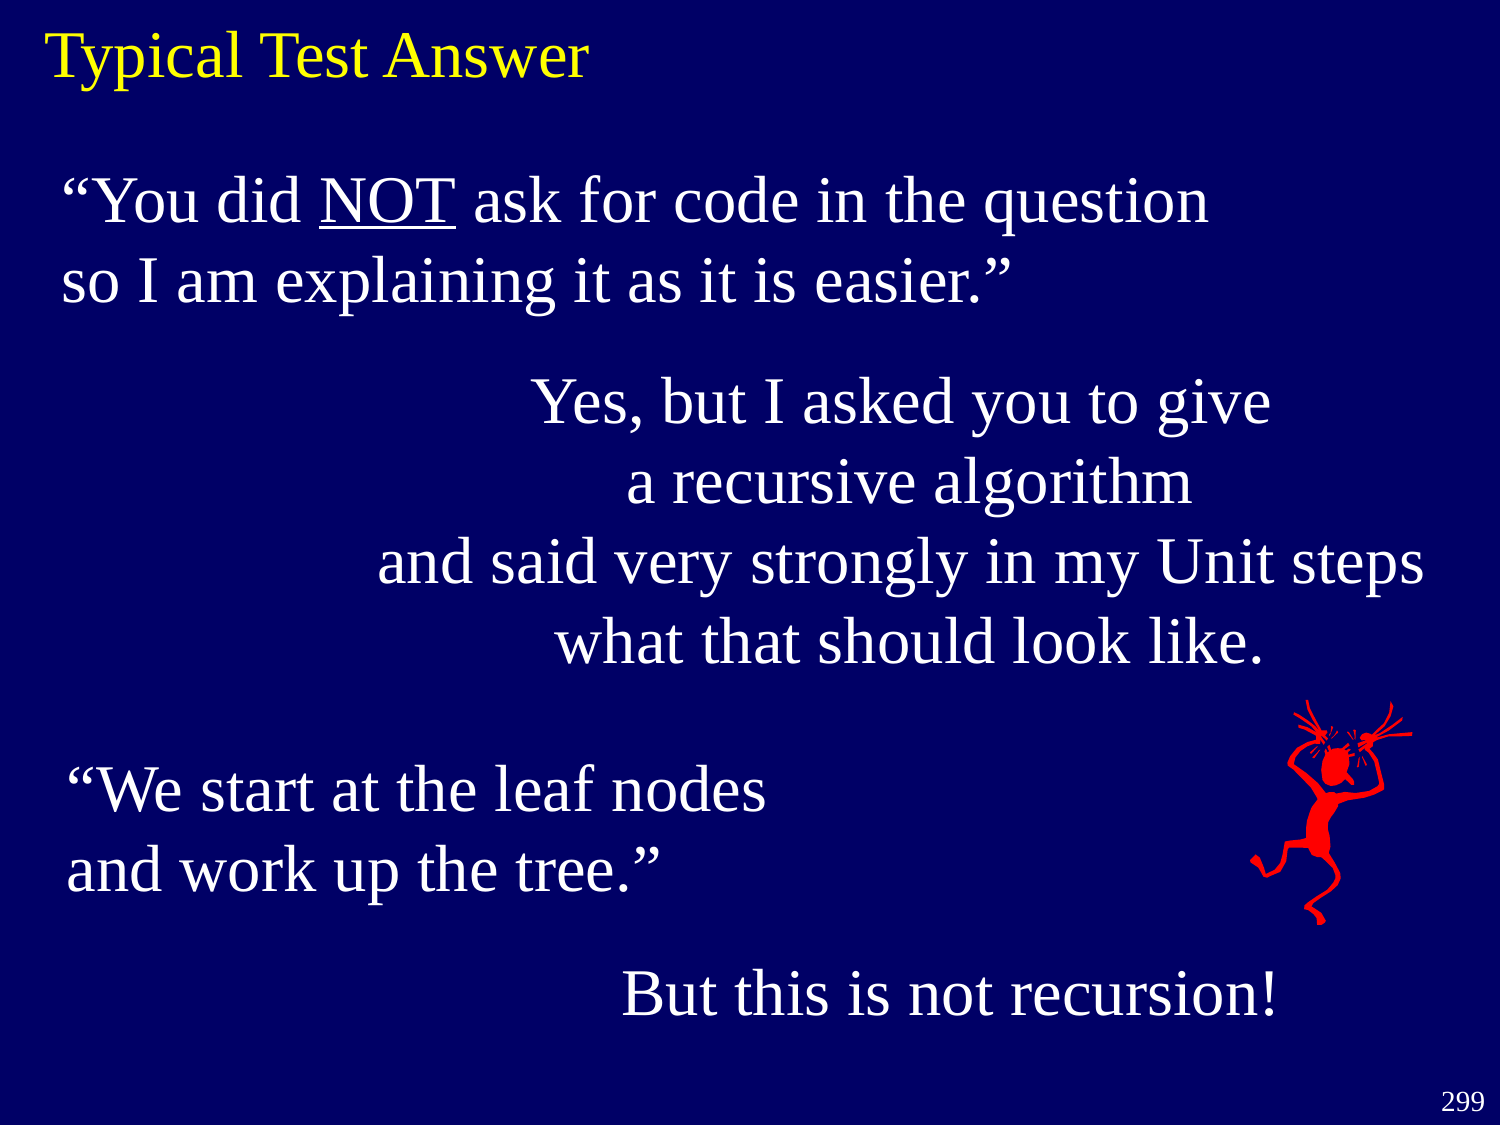

Typical Test Answer
“You did NOT ask for code in the question
so I am explaining it as it is easier.”
Yes, but I asked you to give
a recursive algorithm
and said very strongly in my Unit steps
what that should look like.

“We start at the leaf nodes
and work up the tree.”
But this is not recursion!